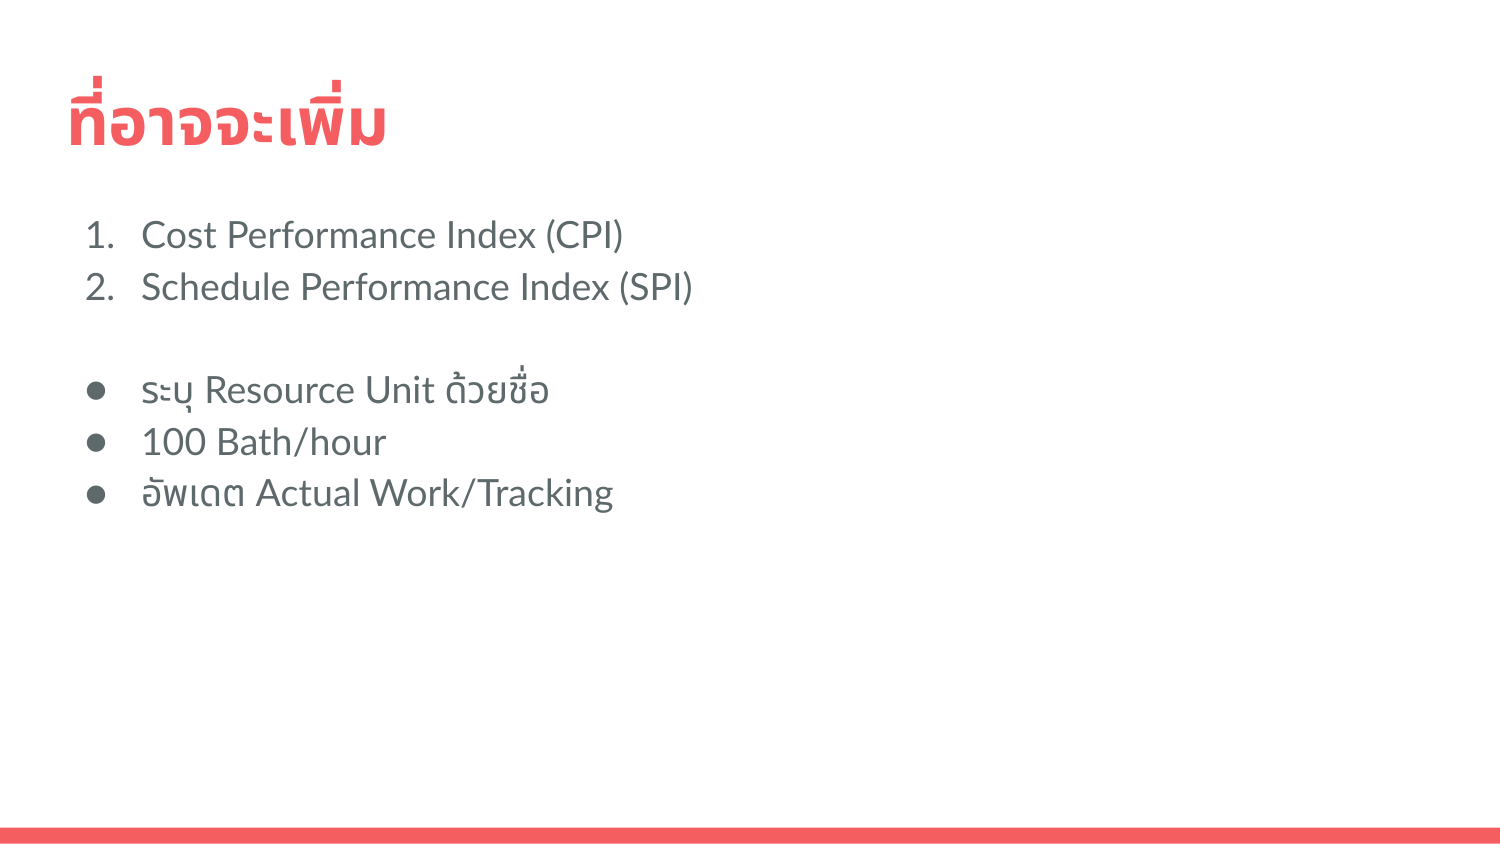

# ที่อาจจะเพิ่ม
Cost Performance Index (CPI)
Schedule Performance Index (SPI)

ระบุ Resource Unit ด้วยชื่อ
100 Bath/hour
อัพเดต Actual Work/Tracking